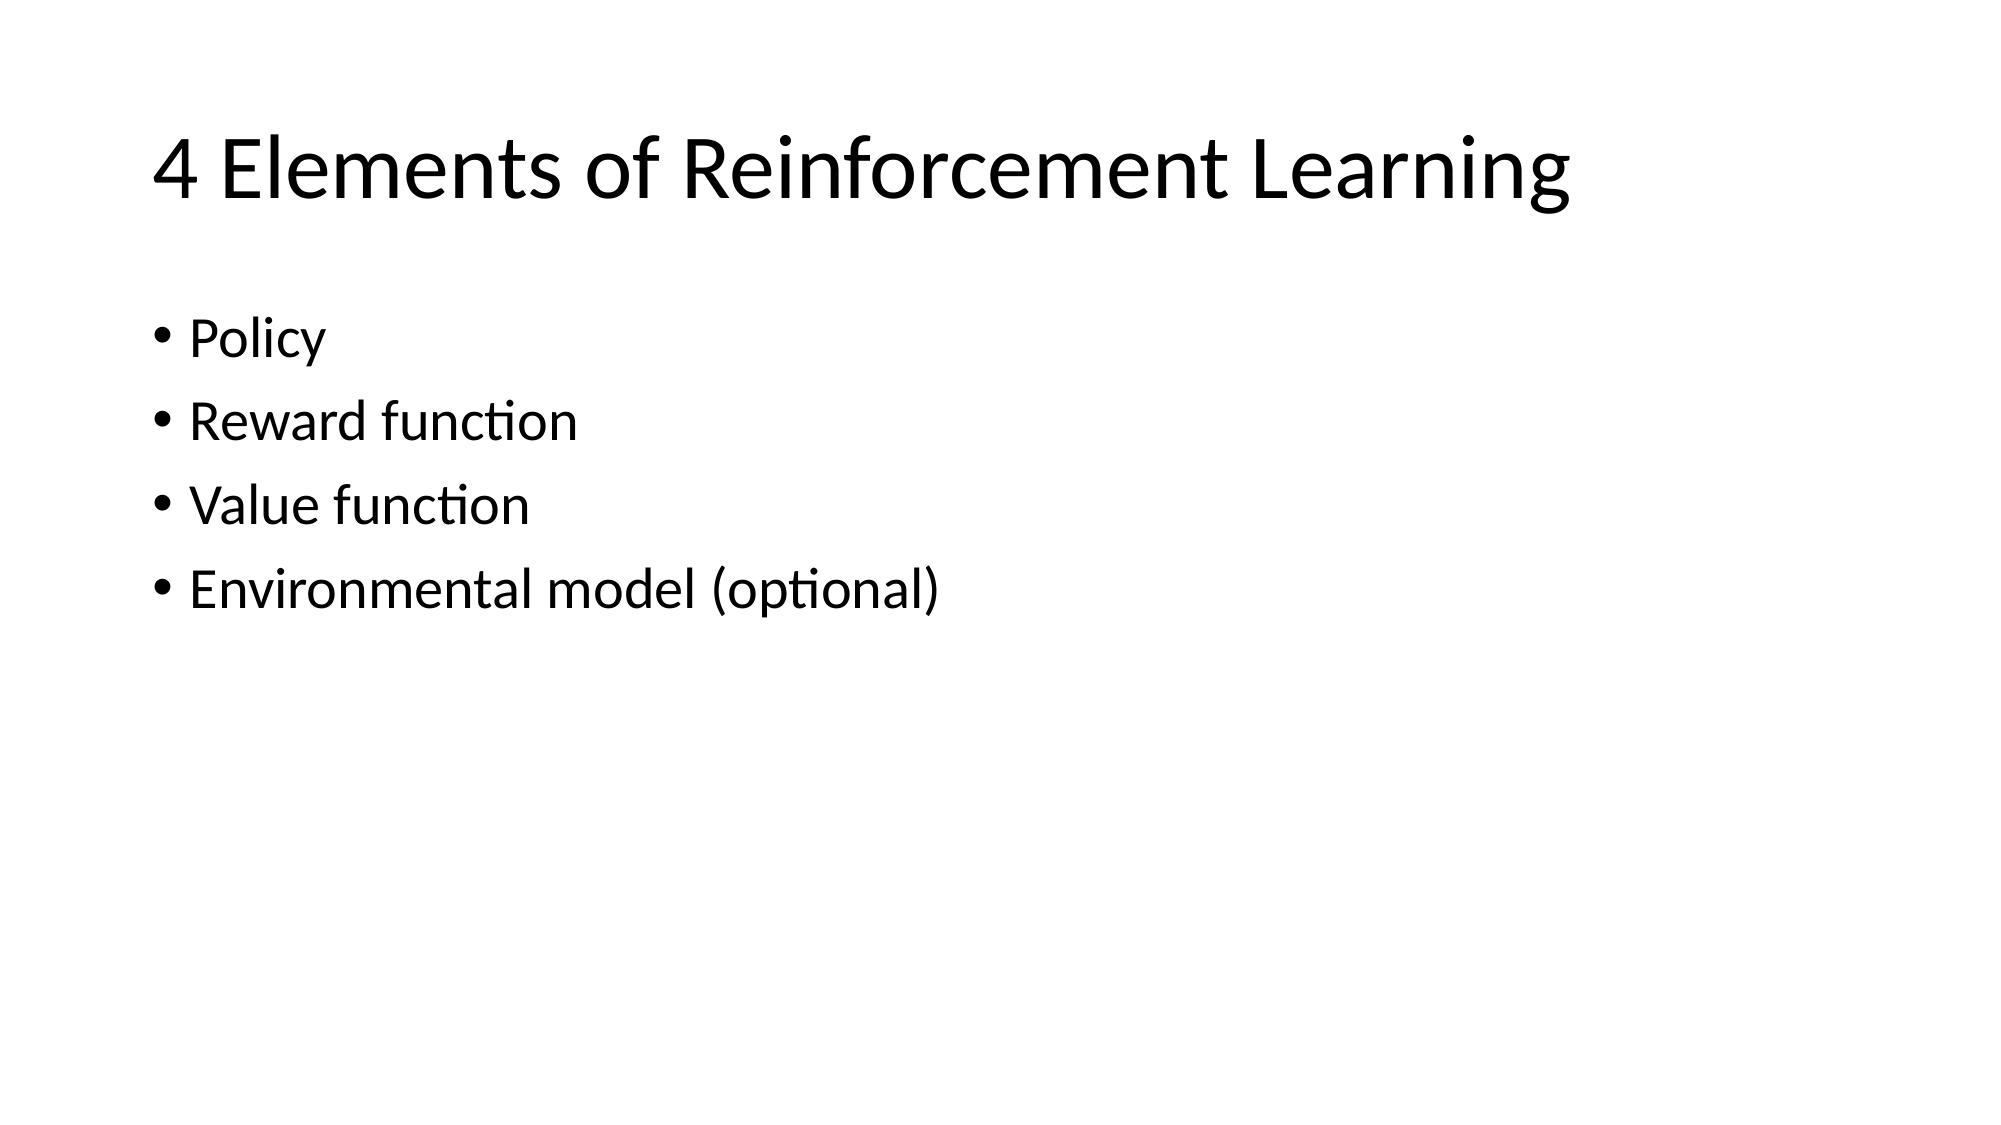

# 4 Elements of Reinforcement Learning
Policy
Reward function
Value function
Environmental model (optional)